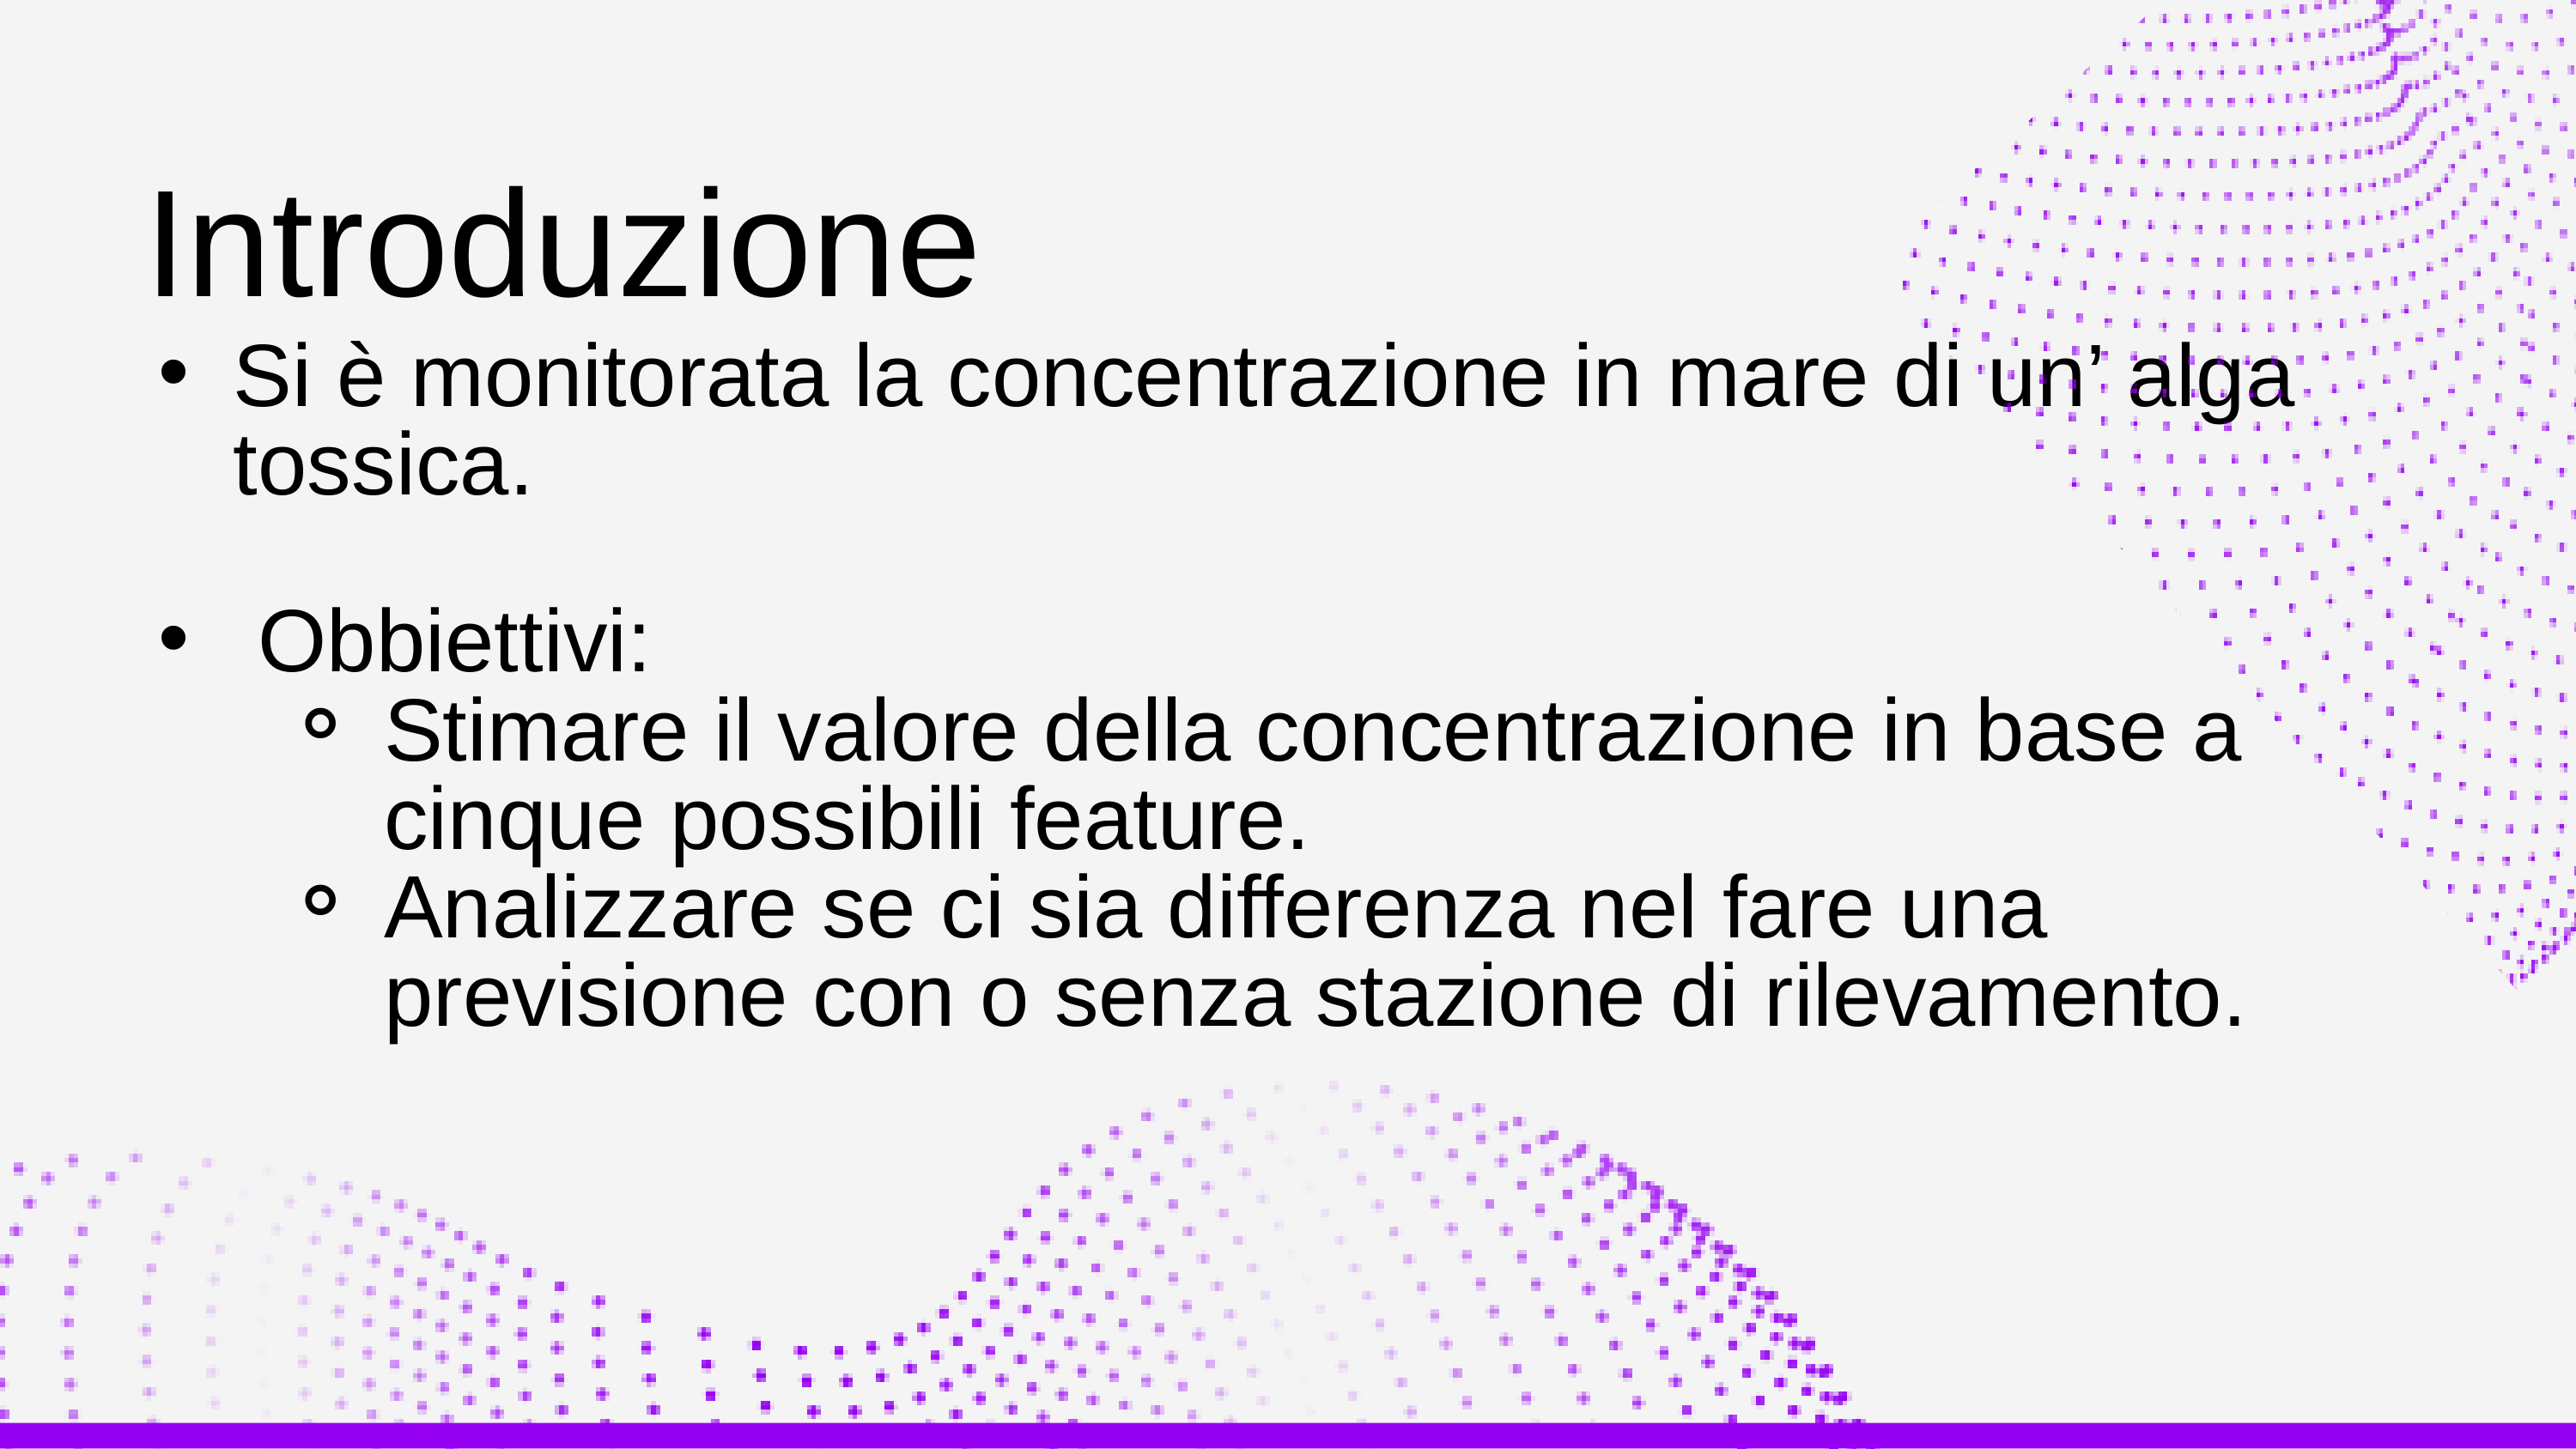

Introduzione
Si è monitorata la concentrazione in mare di un’ alga tossica.

 Obbiettivi:
Stimare il valore della concentrazione in base a cinque possibili feature.
Analizzare se ci sia differenza nel fare una previsione con o senza stazione di rilevamento.